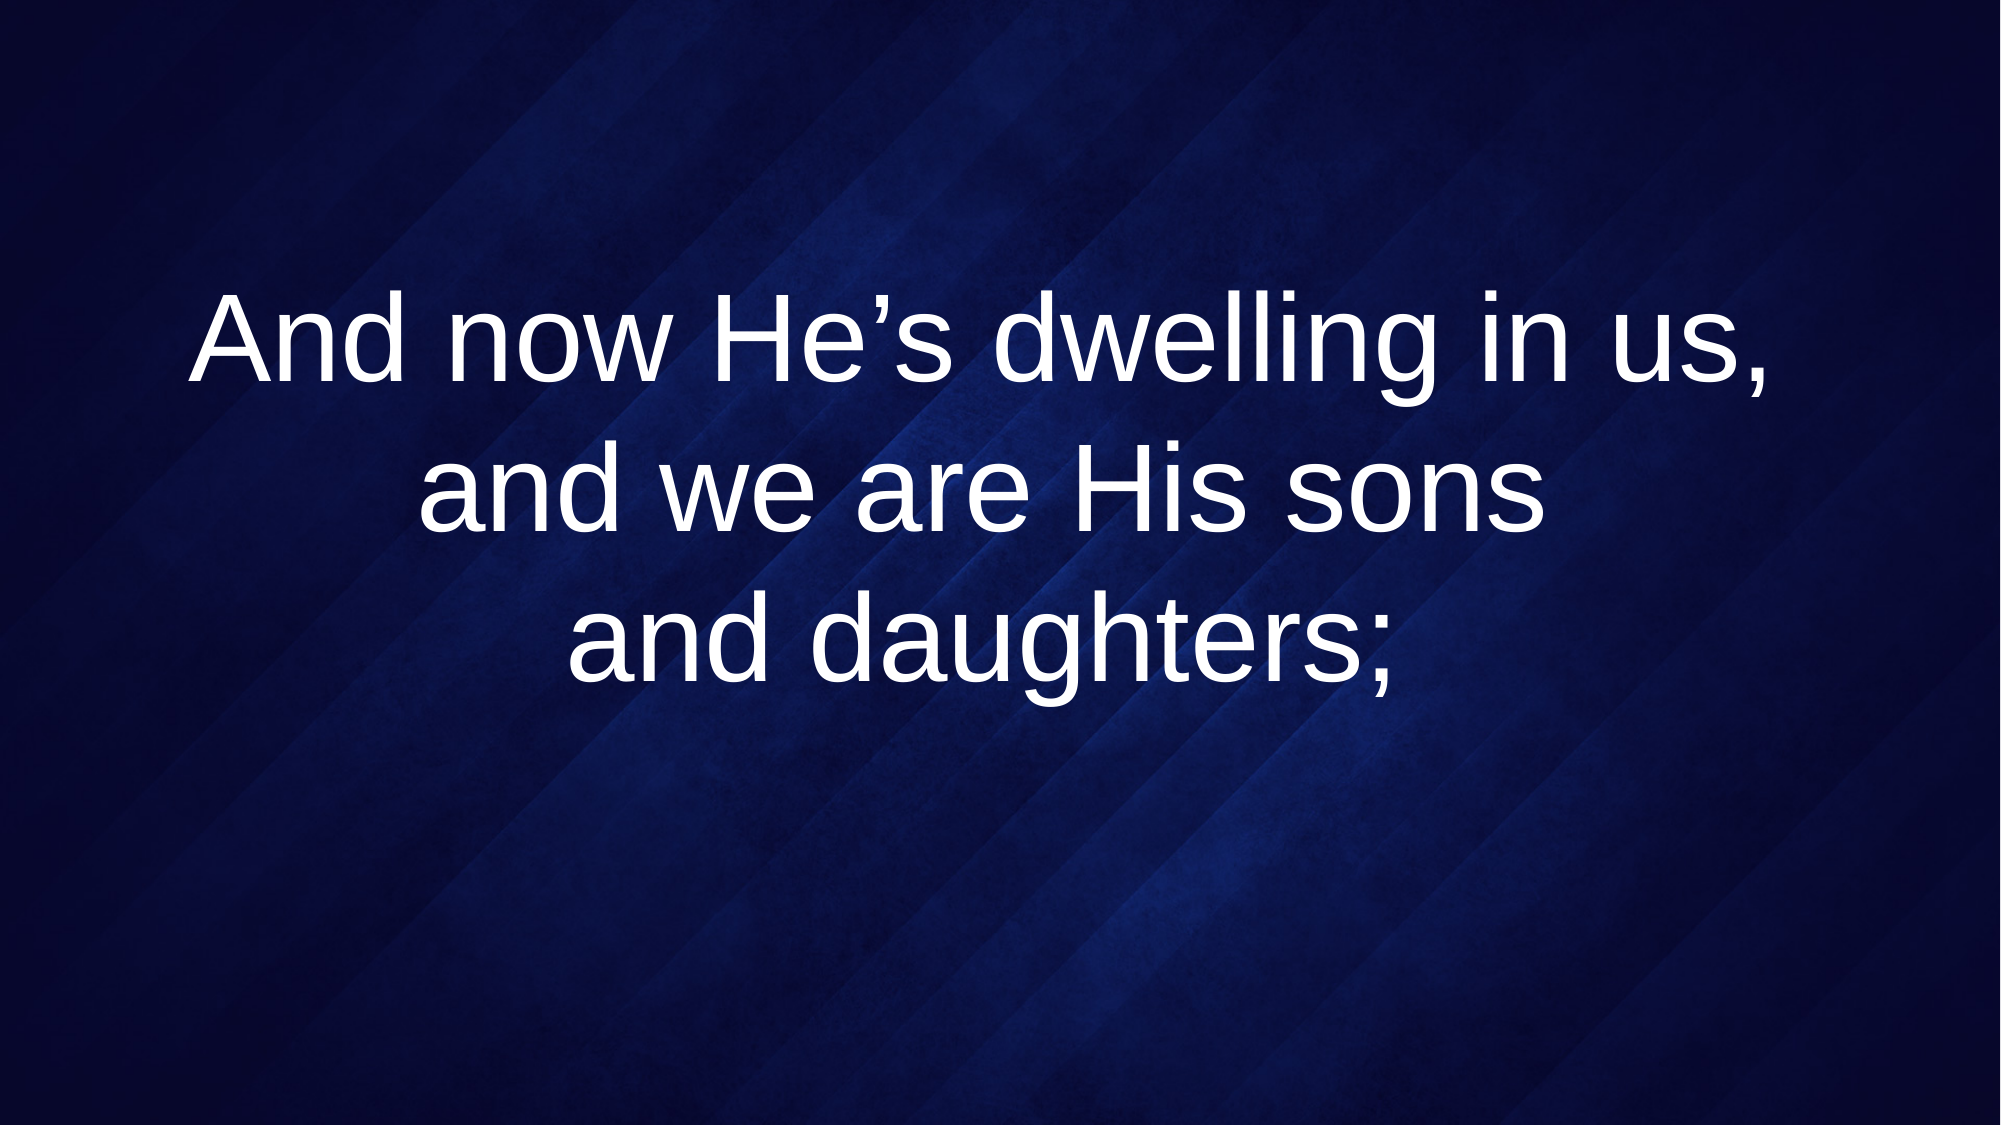

# And now He’s dwelling in us, and we are His sons and daughters;